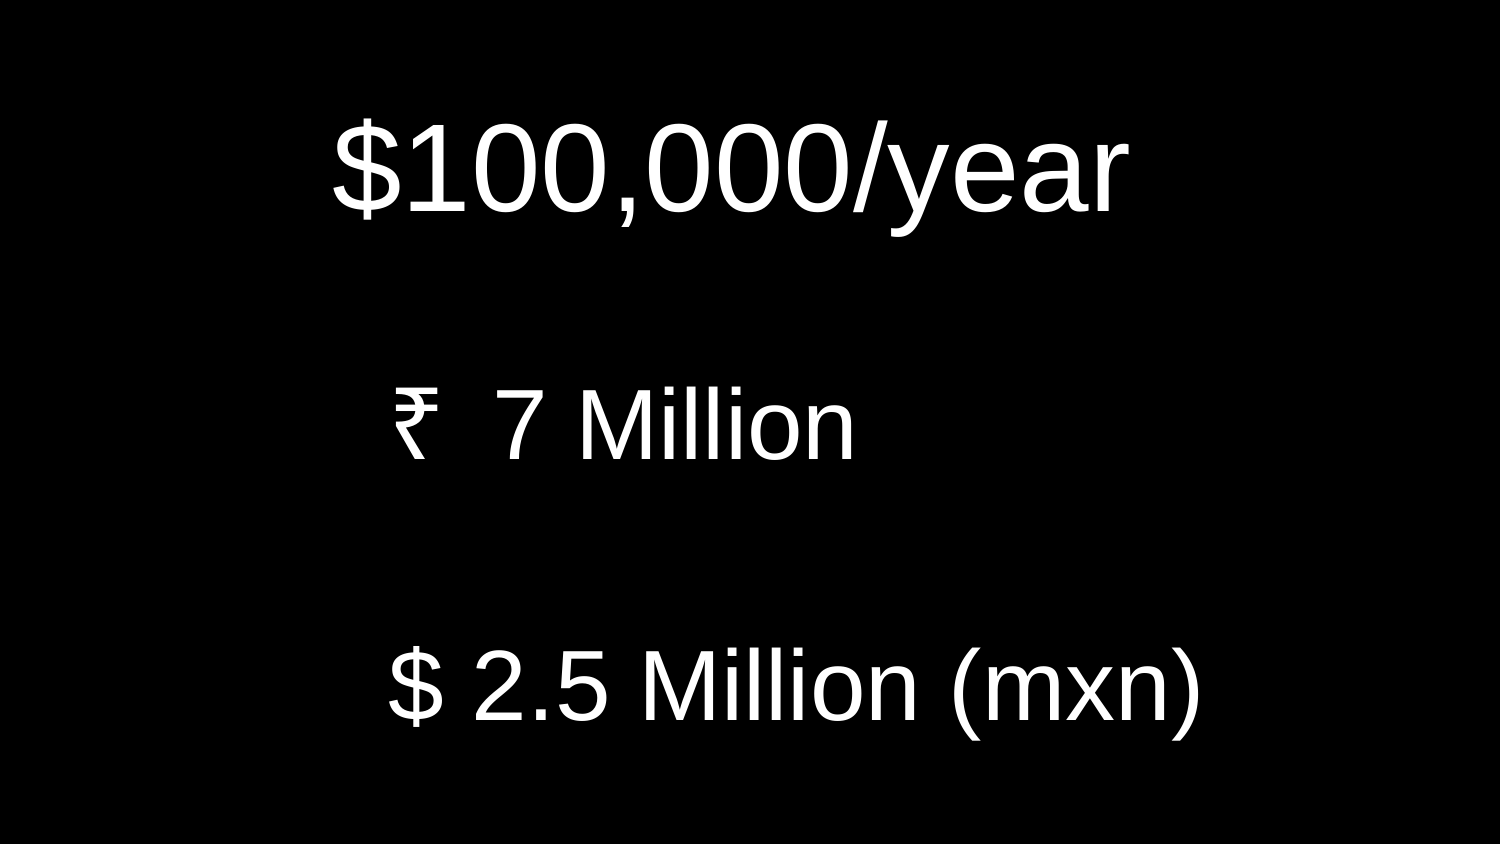

$100,000/year

₹   7 Million

$ 2.5 Million (mxn)